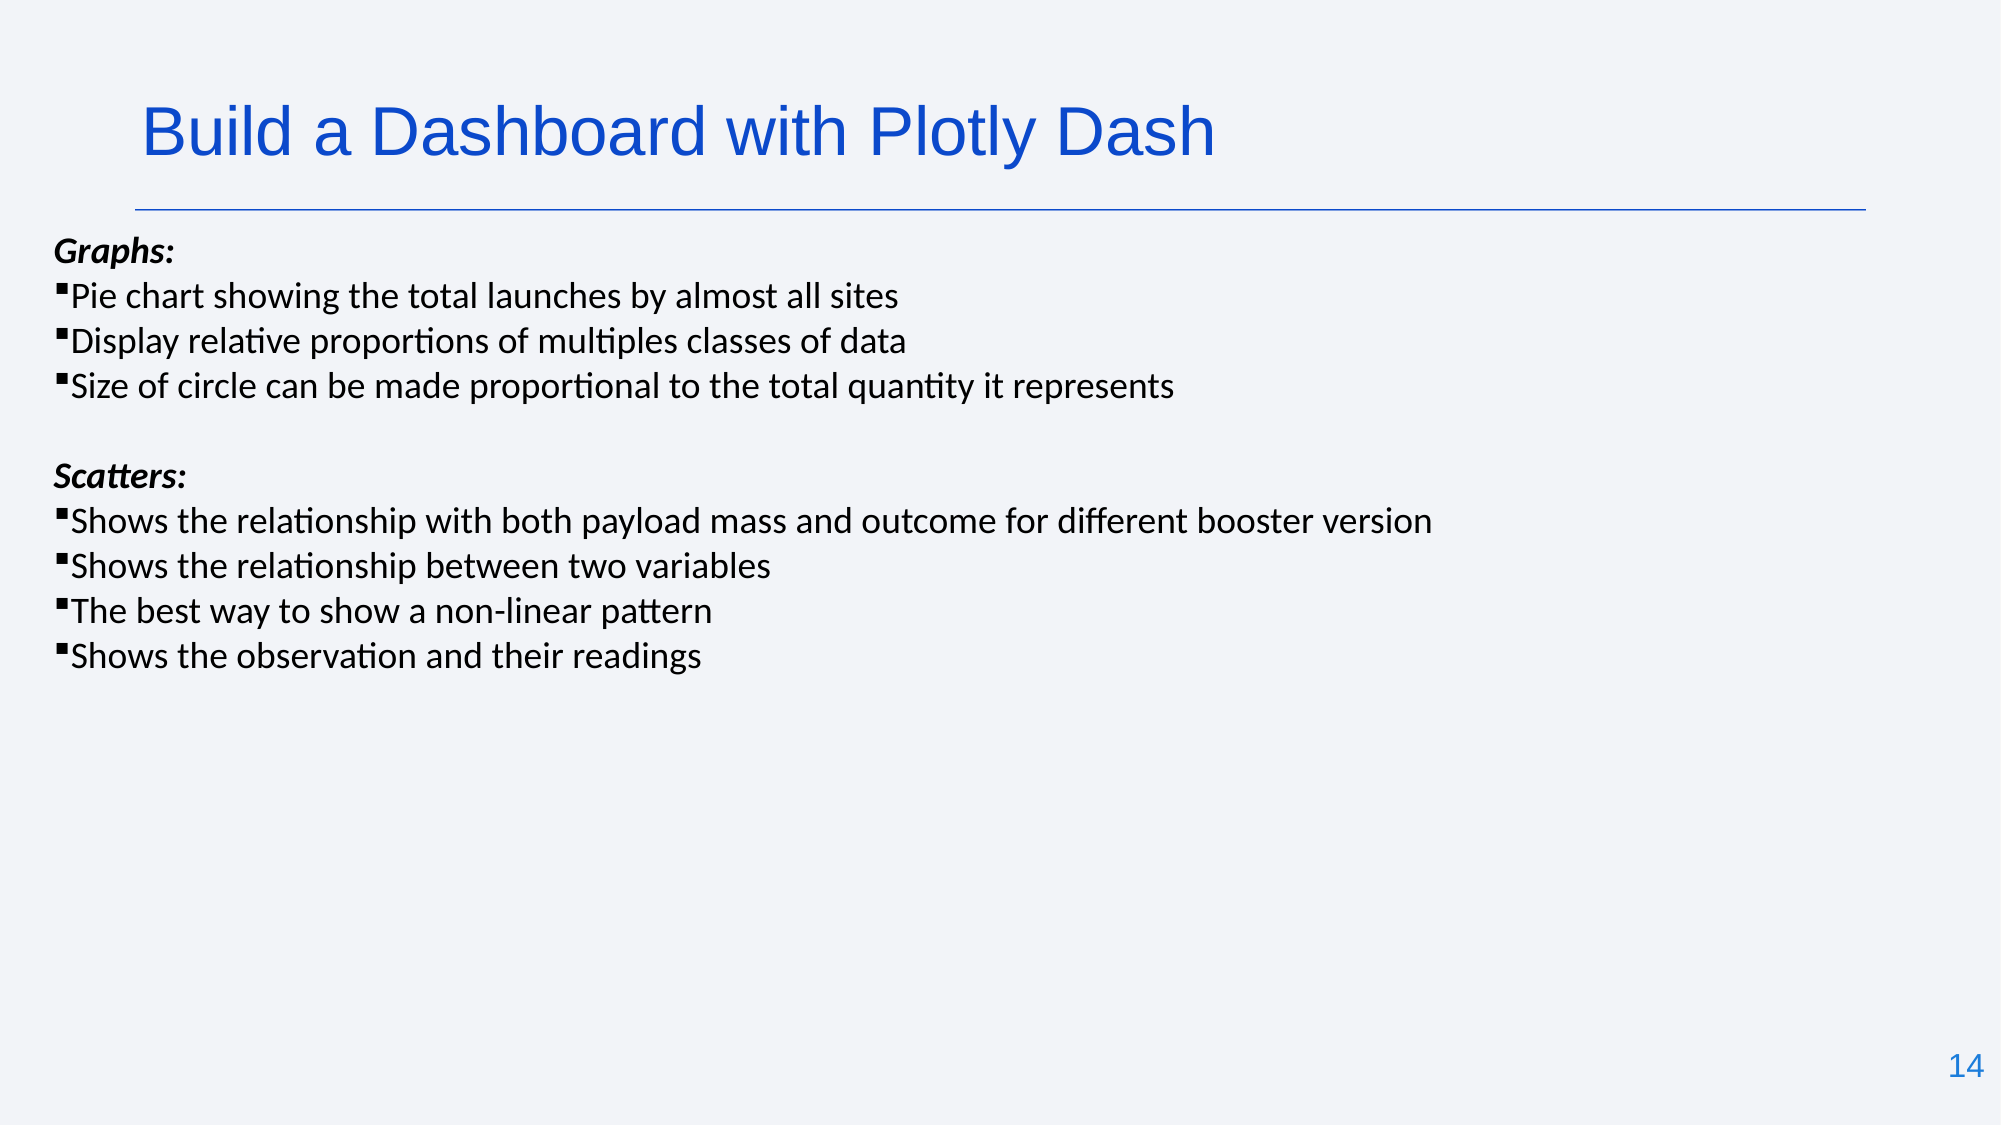

Build a Dashboard with Plotly Dash
Graphs:
Pie chart showing the total launches by almost all sites
Display relative proportions of multiples classes of data
Size of circle can be made proportional to the total quantity it represents

Scatters:
Shows the relationship with both payload mass and outcome for different booster version
Shows the relationship between two variables
The best way to show a non-linear pattern
Shows the observation and their readings
14